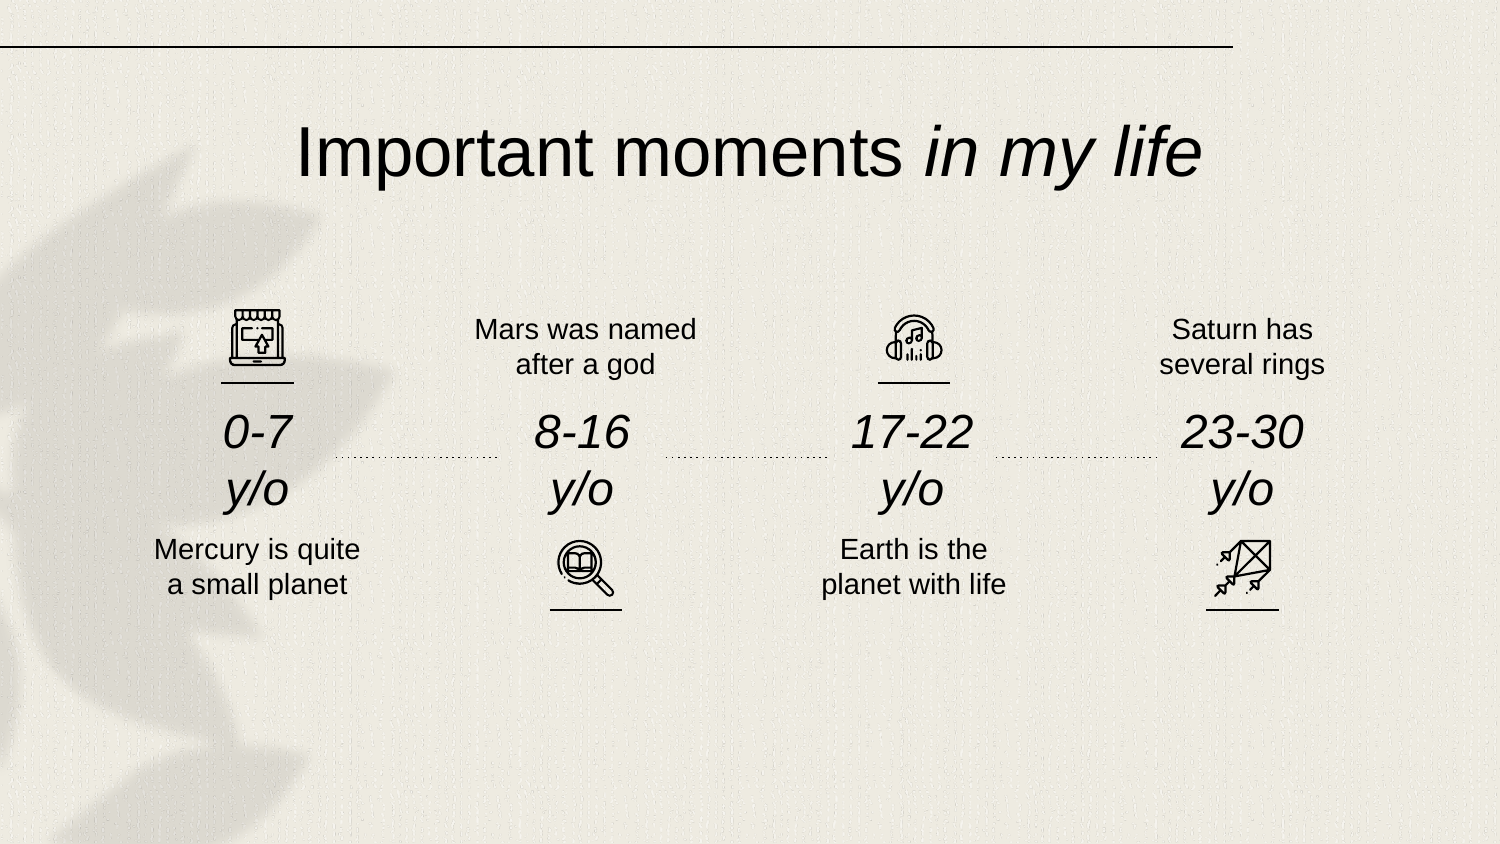

# Important moments in my life
Mars was named after a god
Saturn has several rings

0-7 y/o
8-16 y/o
17-22 y/o
23-30 y/o
Mercury is quite a small planet
Earth is the planet with life